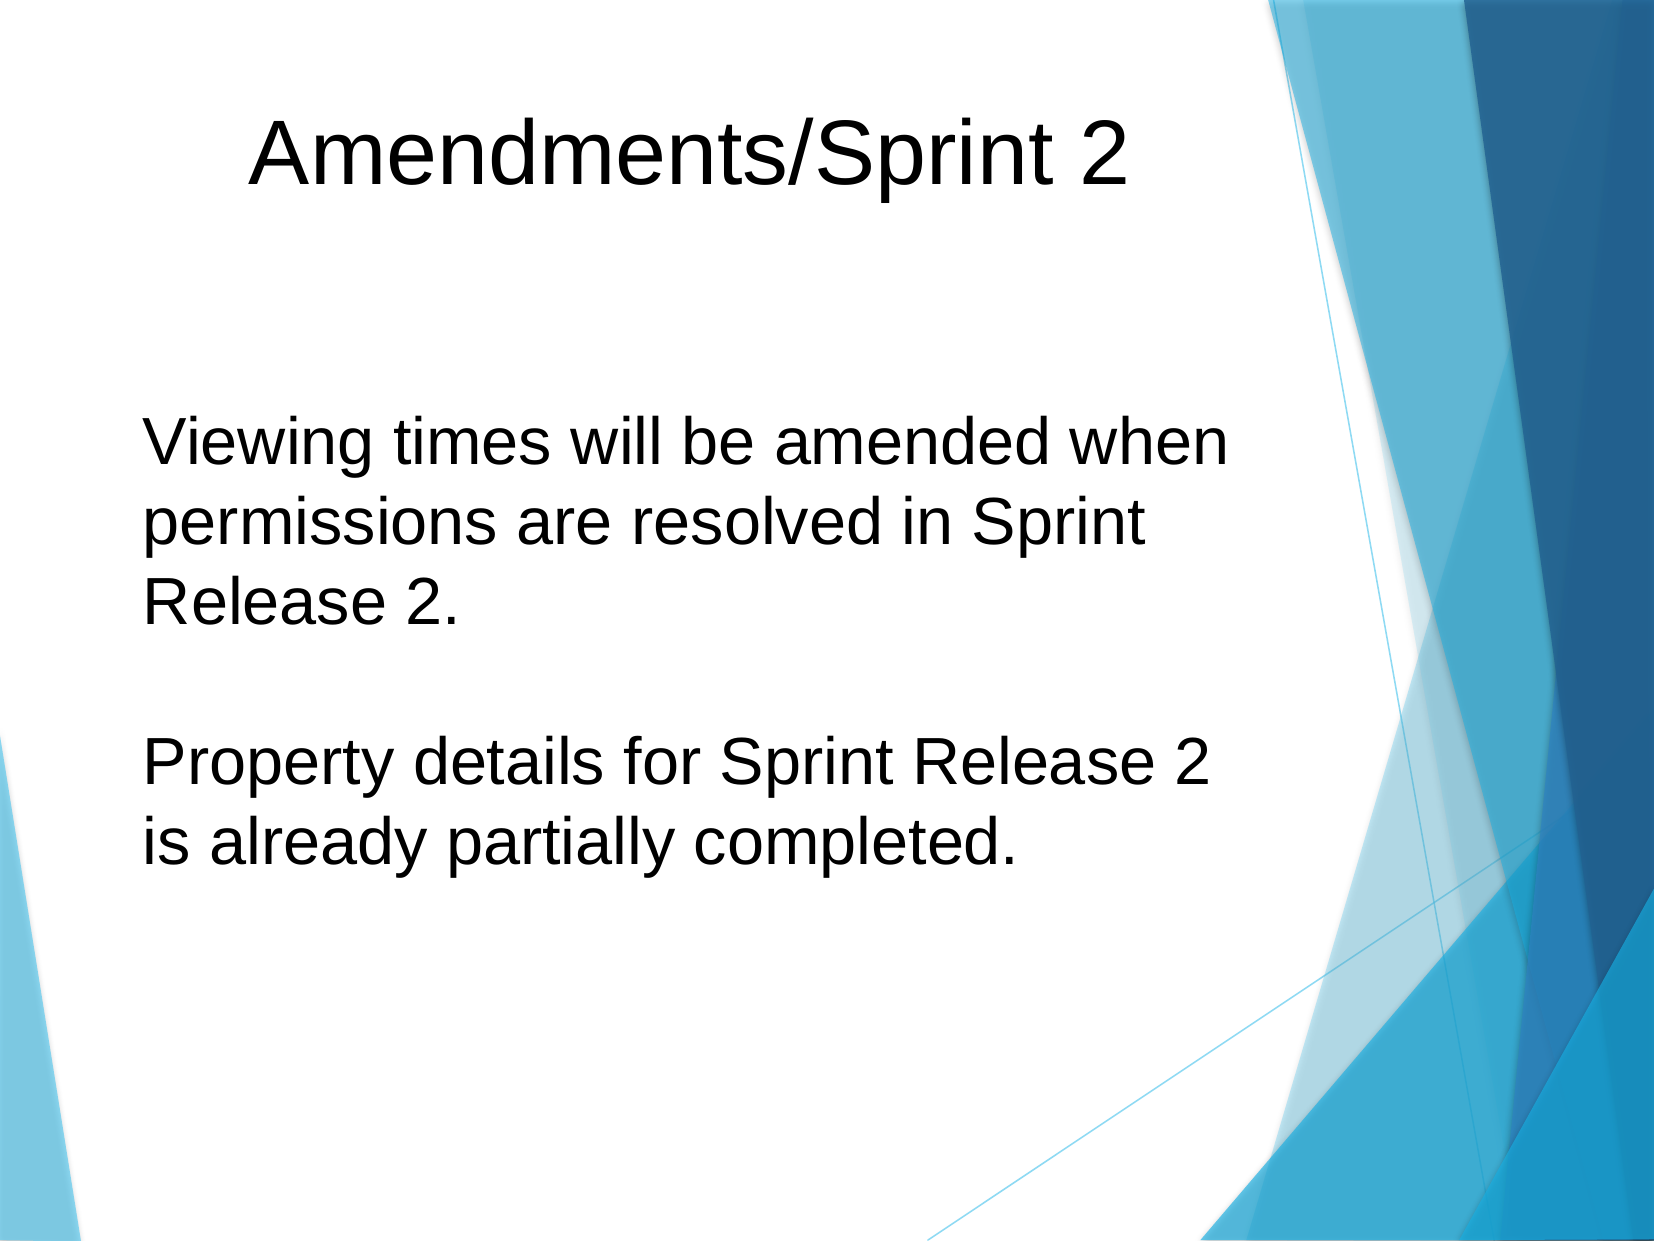

Amendments/Sprint 2
Viewing times will be amended when permissions are resolved in Sprint Release 2.

Property details for Sprint Release 2 is already partially completed.